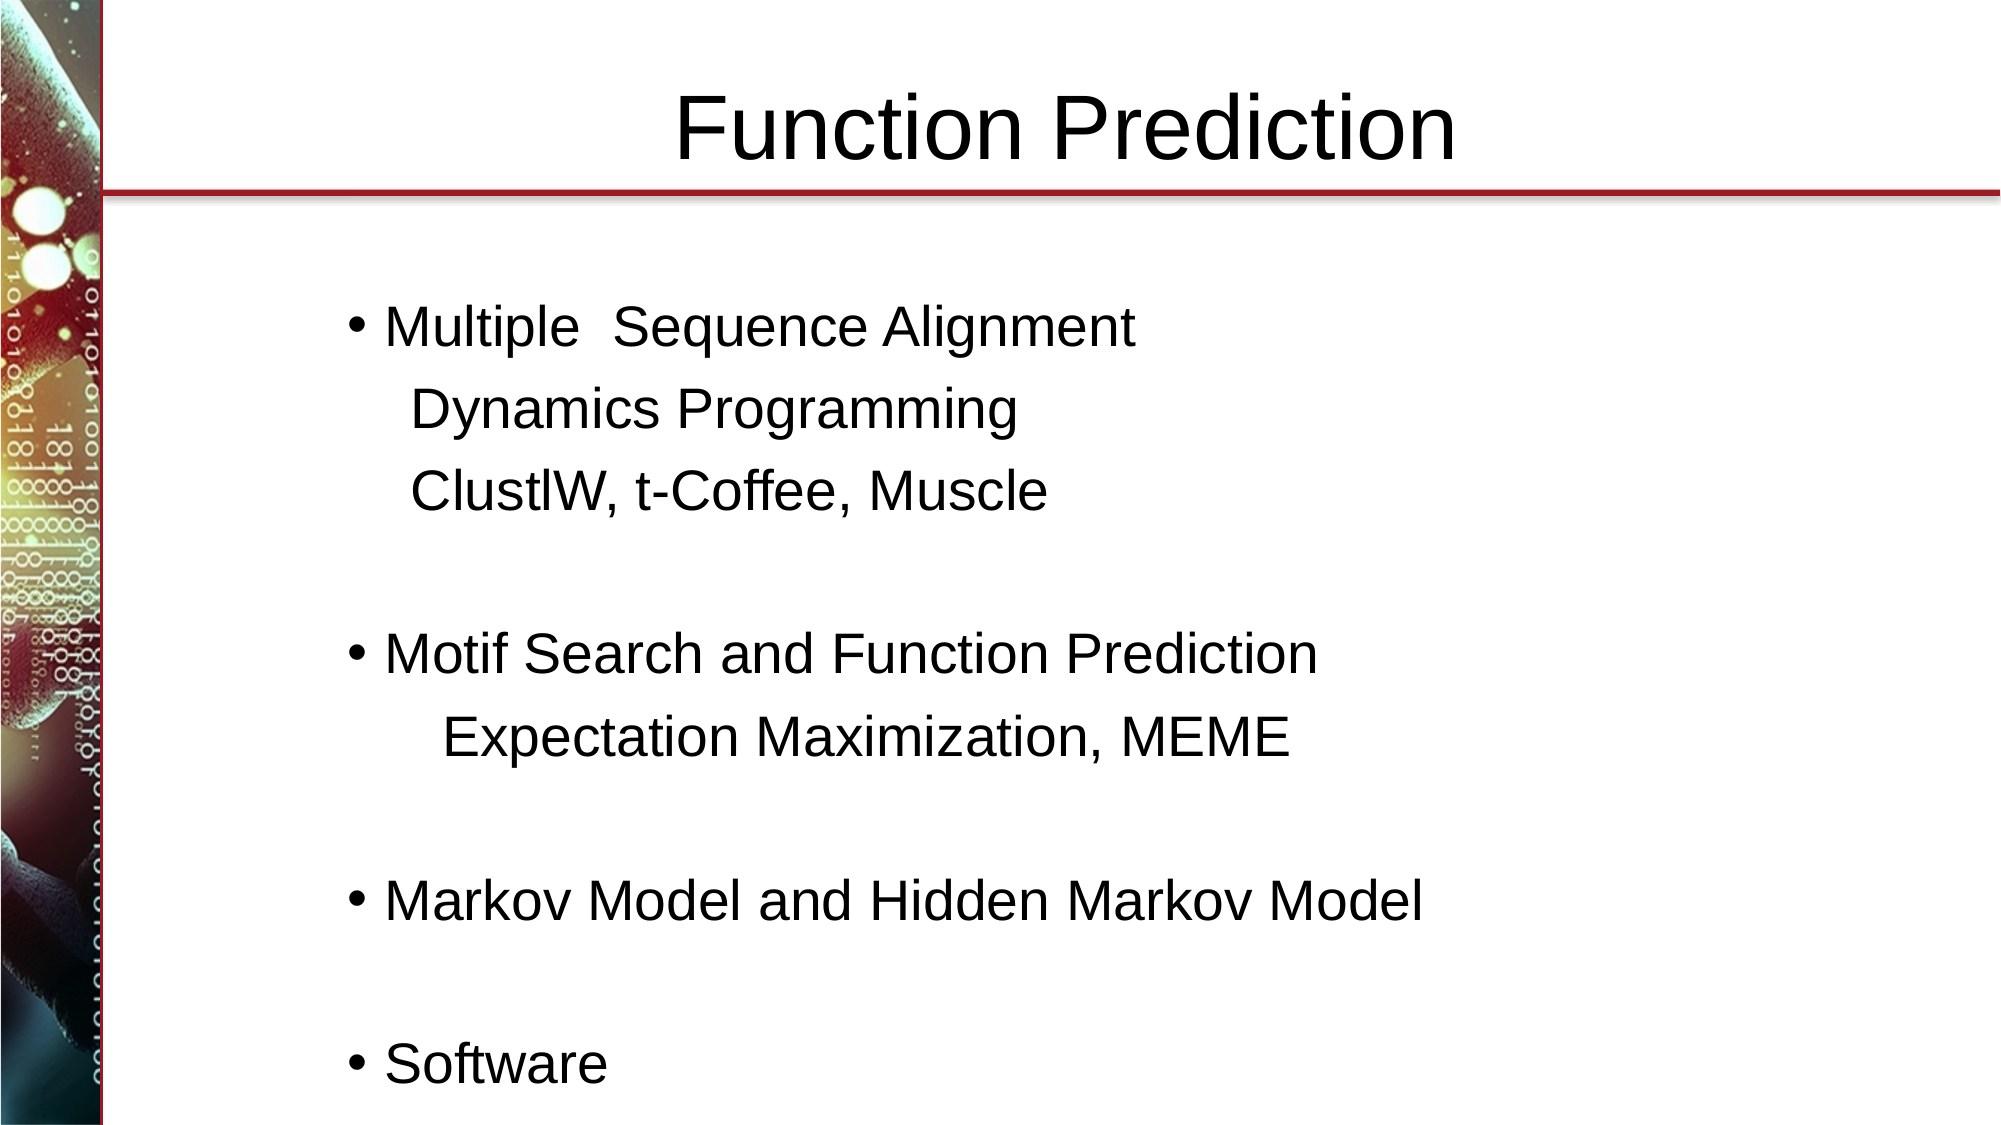

# Function Prediction
Multiple  Sequence Alignment
    Dynamics Programming
    ClustlW, t-Coffee, Muscle

Motif Search and Function Prediction
      Expectation Maximization, MEME

Markov Model and Hidden Markov Model

Software